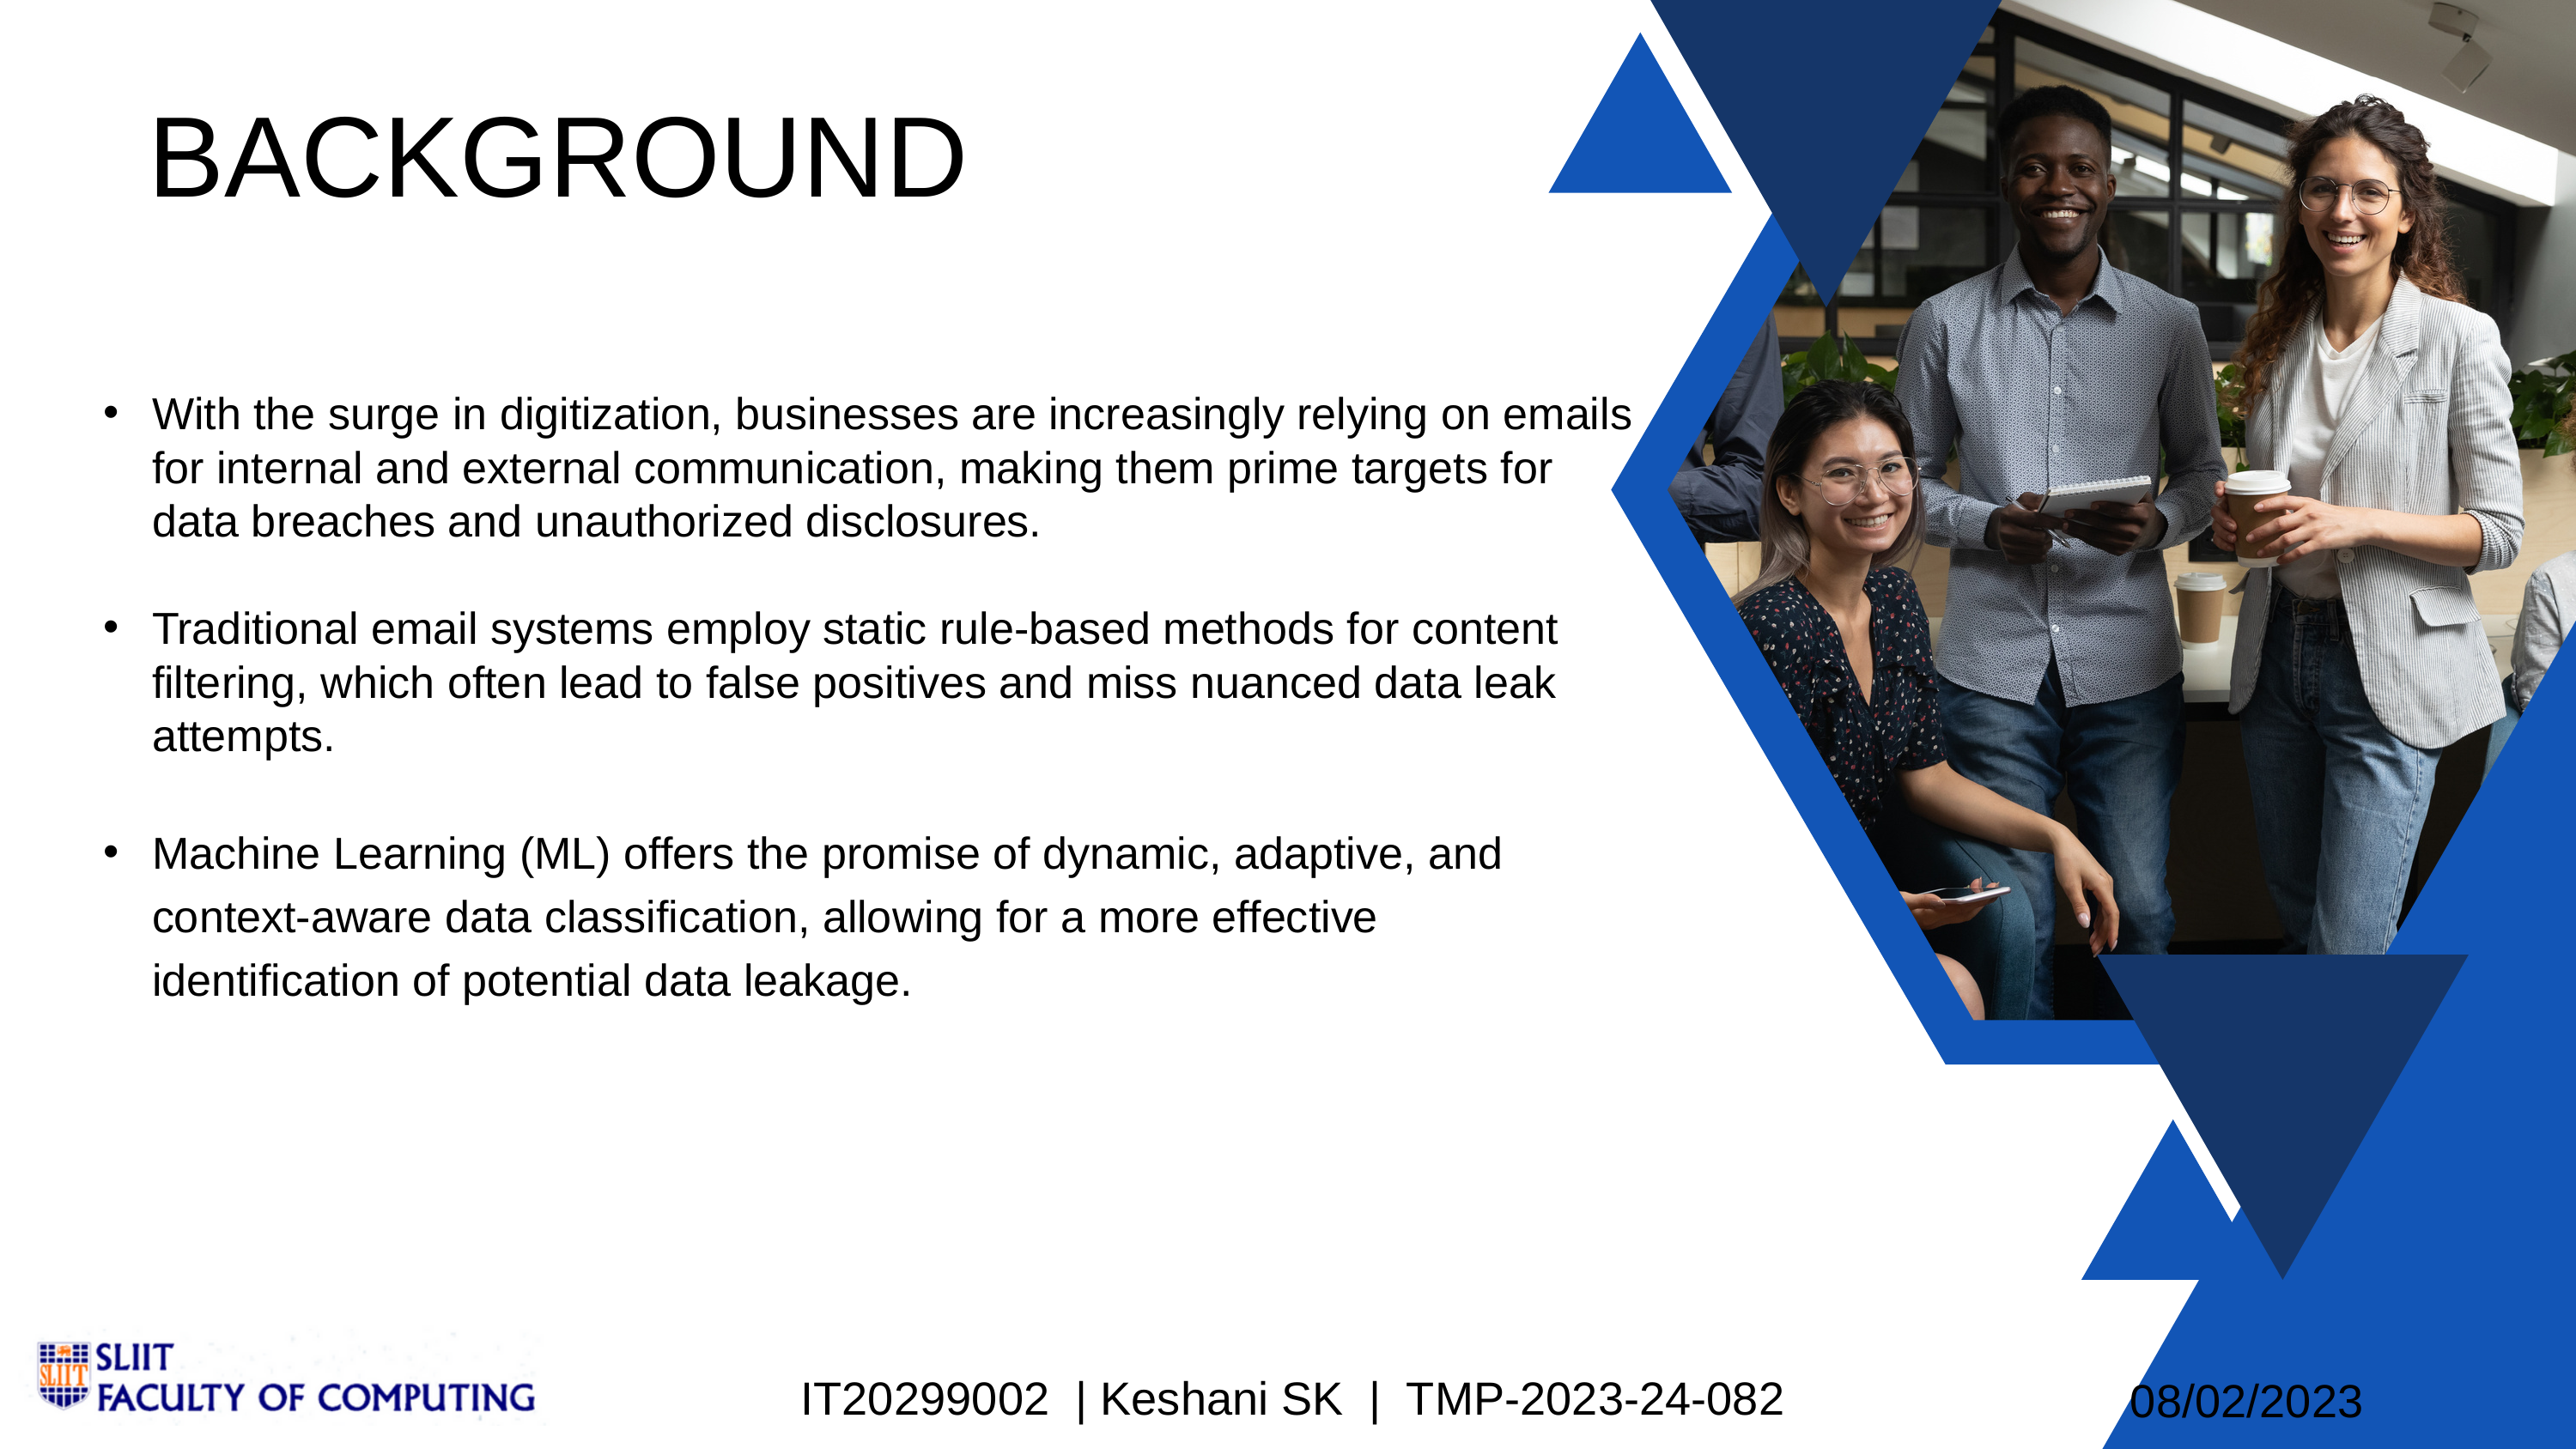

BACKGROUND
With the surge in digitization, businesses are increasingly relying on emails for internal and external communication, making them prime targets for data breaches and unauthorized disclosures.

Traditional email systems employ static rule-based methods for content filtering, which often lead to false positives and miss nuanced data leak attempts.

Machine Learning (ML) offers the promise of dynamic, adaptive, and context-aware data classification, allowing for a more effective identification of potential data leakage.

IT20299002  | Keshani SK  |  TMP-2023-24-082
08/02/2023